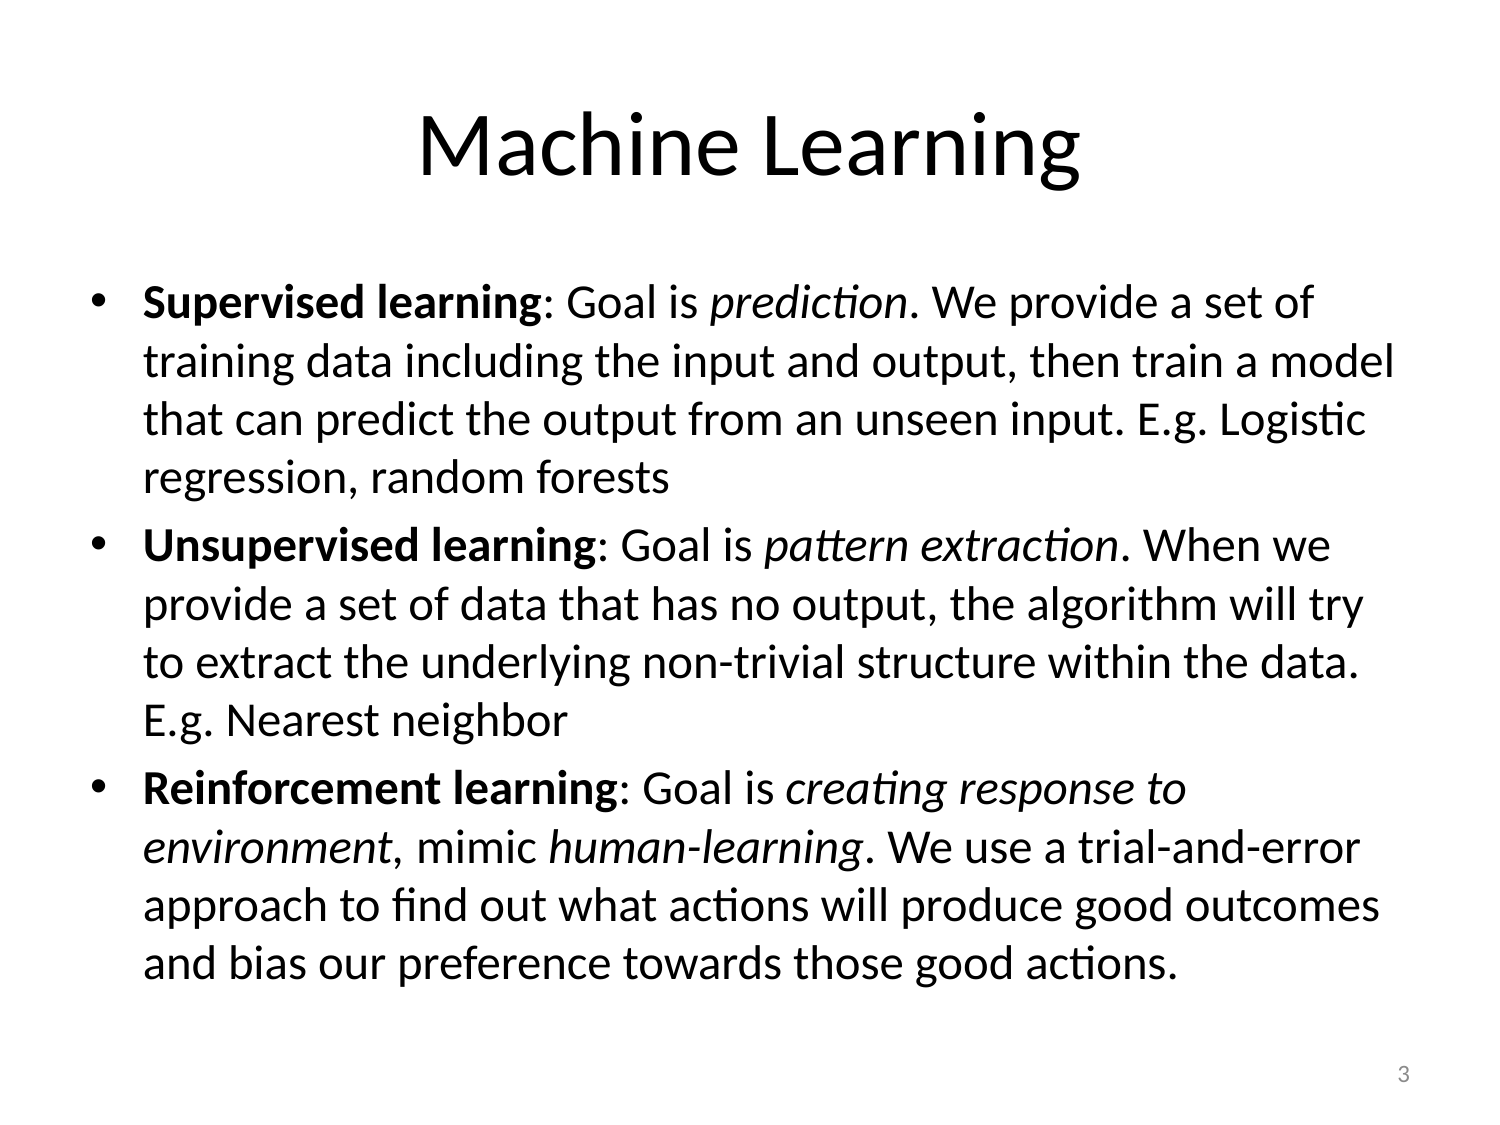

# Machine Learning
Supervised learning: Goal is prediction. We provide a set of training data including the input and output, then train a model that can predict the output from an unseen input. E.g. Logistic regression, random forests
Unsupervised learning: Goal is pattern extraction. When we provide a set of data that has no output, the algorithm will try to extract the underlying non-trivial structure within the data. E.g. Nearest neighbor
Reinforcement learning: Goal is creating response to environment, mimic human-learning. We use a trial-and-error approach to find out what actions will produce good outcomes and bias our preference towards those good actions.
3